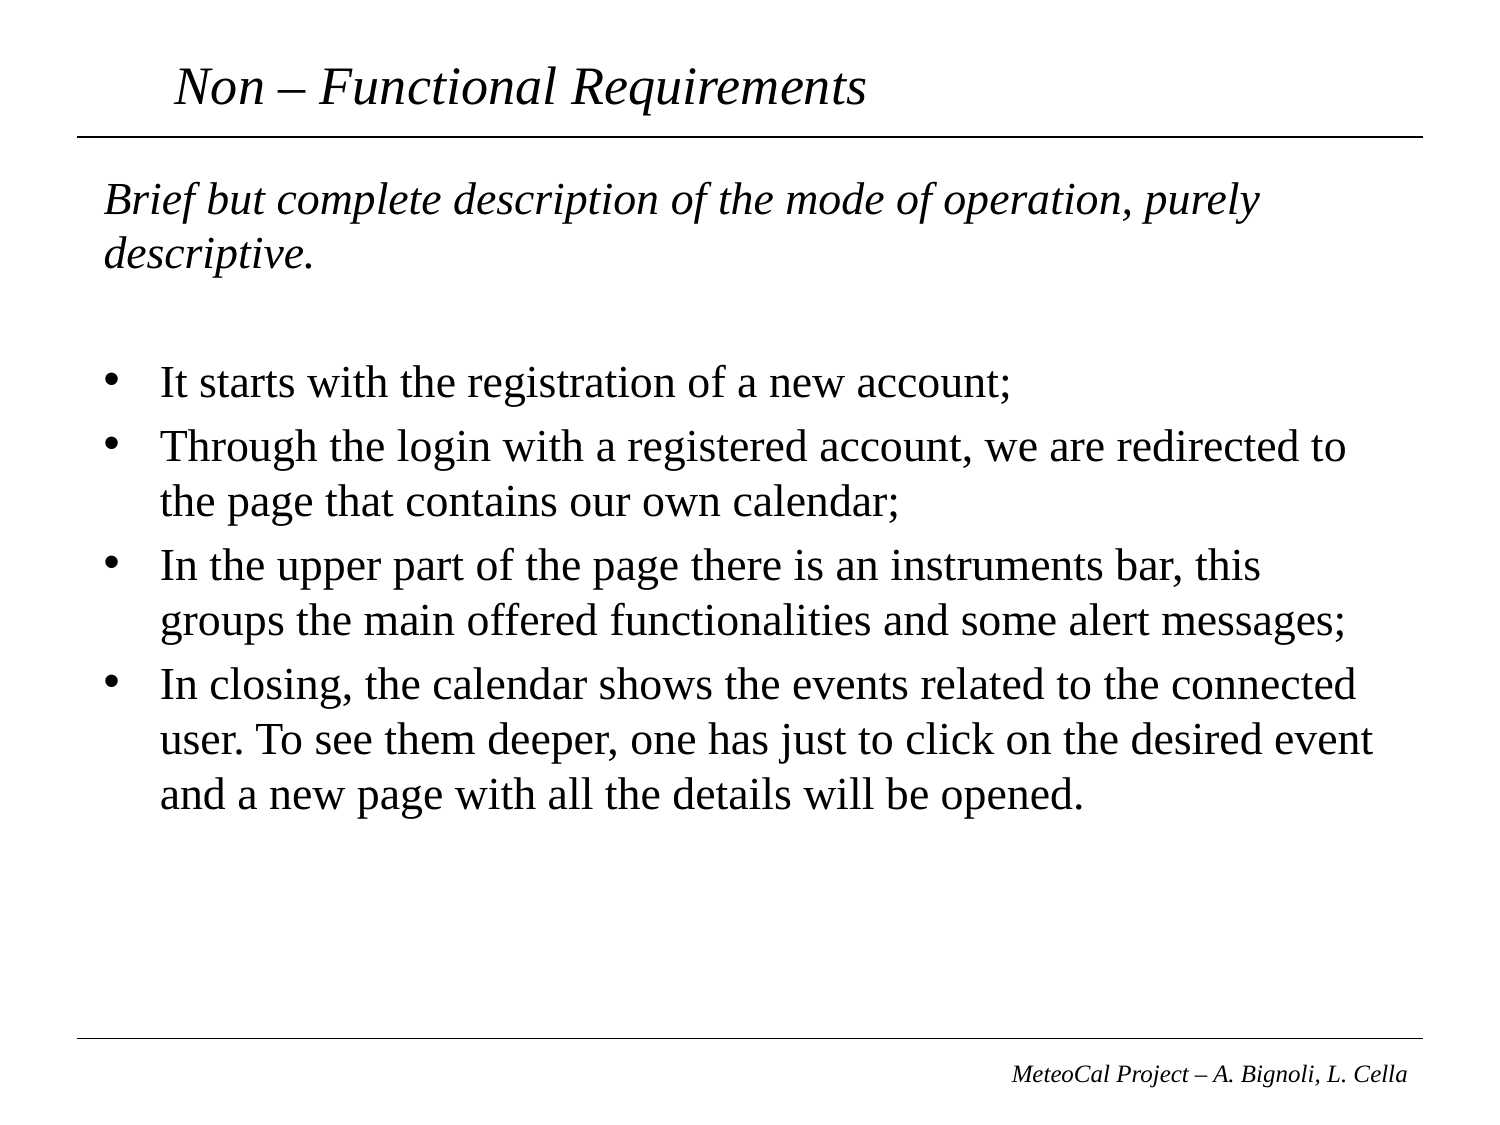

# Non – Functional Requirements
Brief but complete description of the mode of operation, purely descriptive.

It starts with the registration of a new account;
Through the login with a registered account, we are redirected to the page that contains our own calendar;
In the upper part of the page there is an instruments bar, this groups the main offered functionalities and some alert messages;
In closing, the calendar shows the events related to the connected user. To see them deeper, one has just to click on the desired event and a new page with all the details will be opened.

MeteoCal Project – A. Bignoli, L. Cella